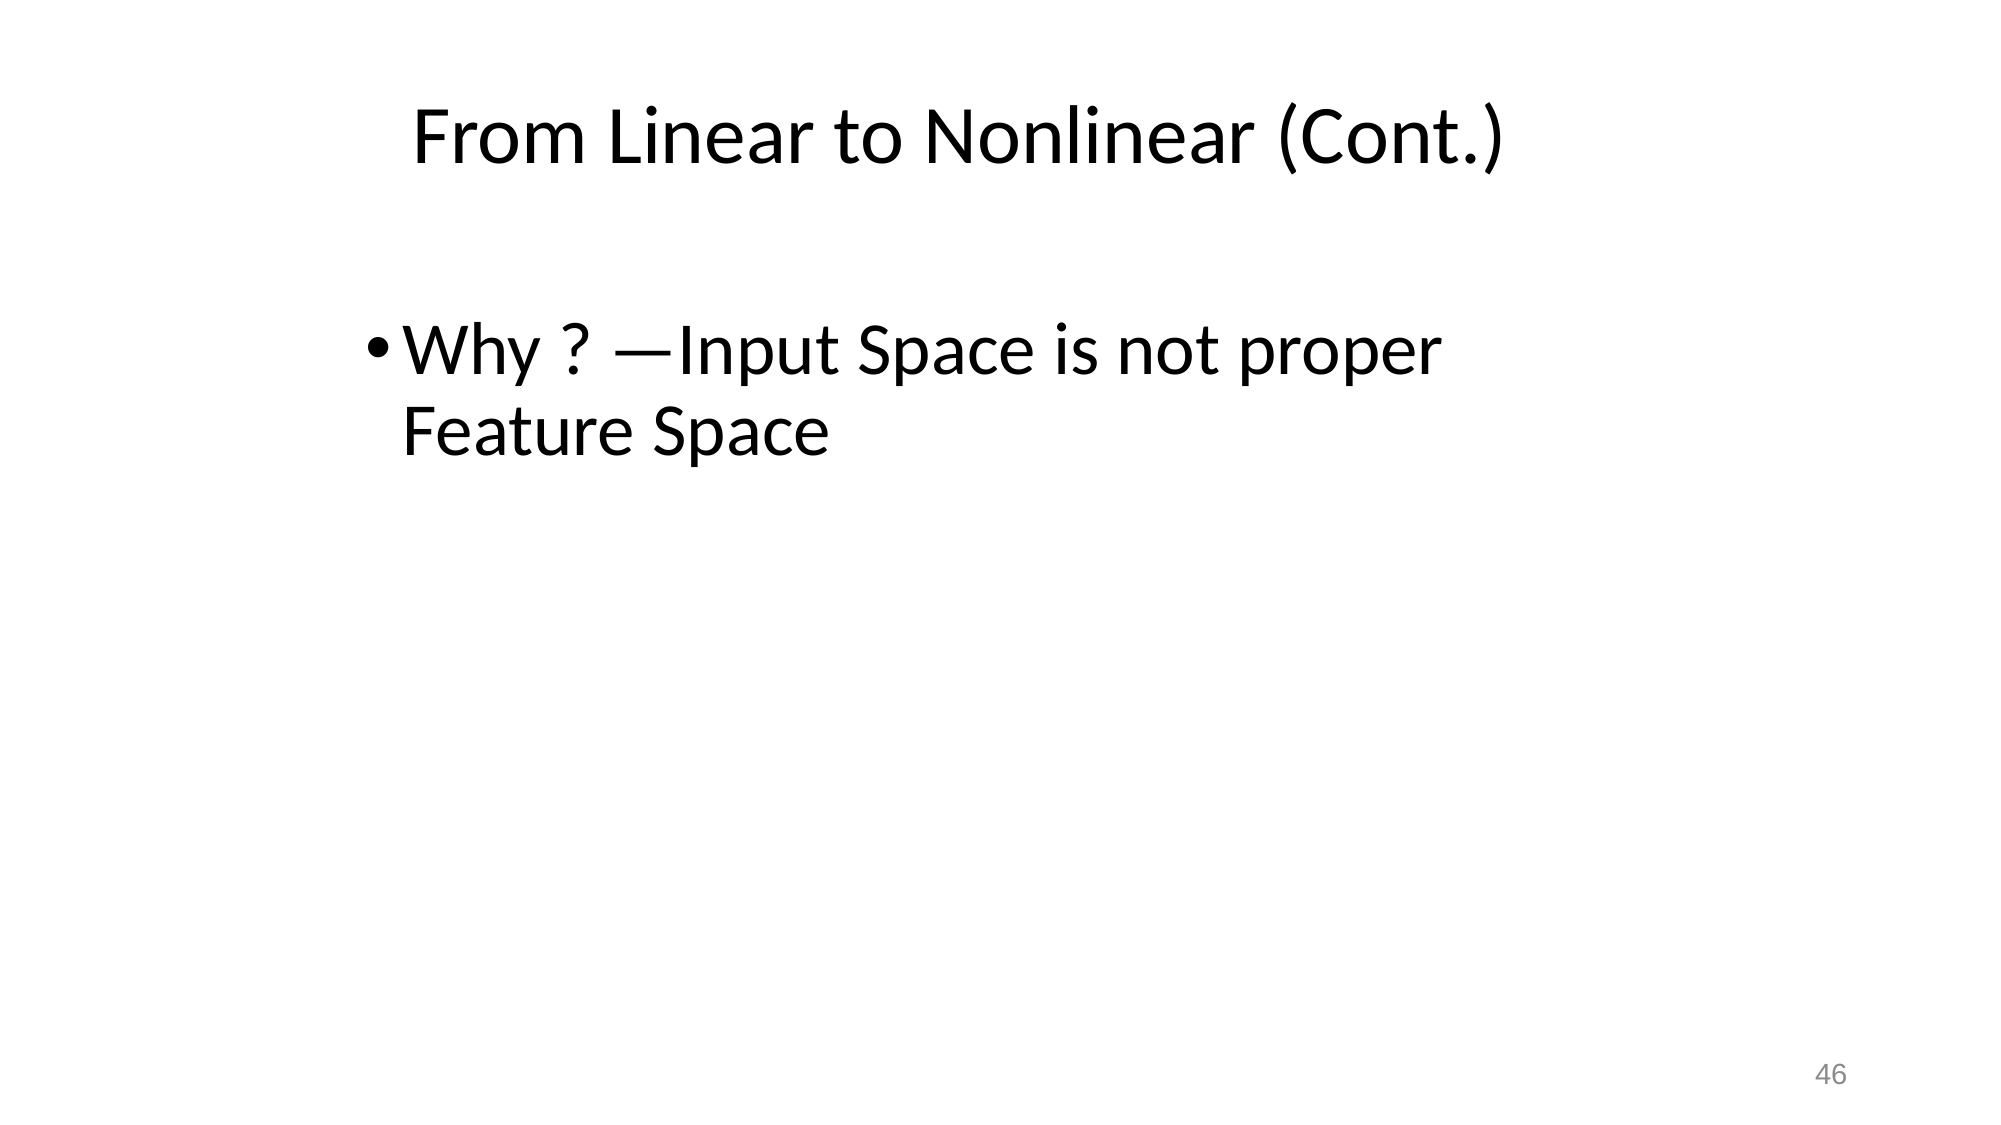

# From Linear to Nonlinear (Cont.)
Why ? —Input Space is not proper Feature Space
46